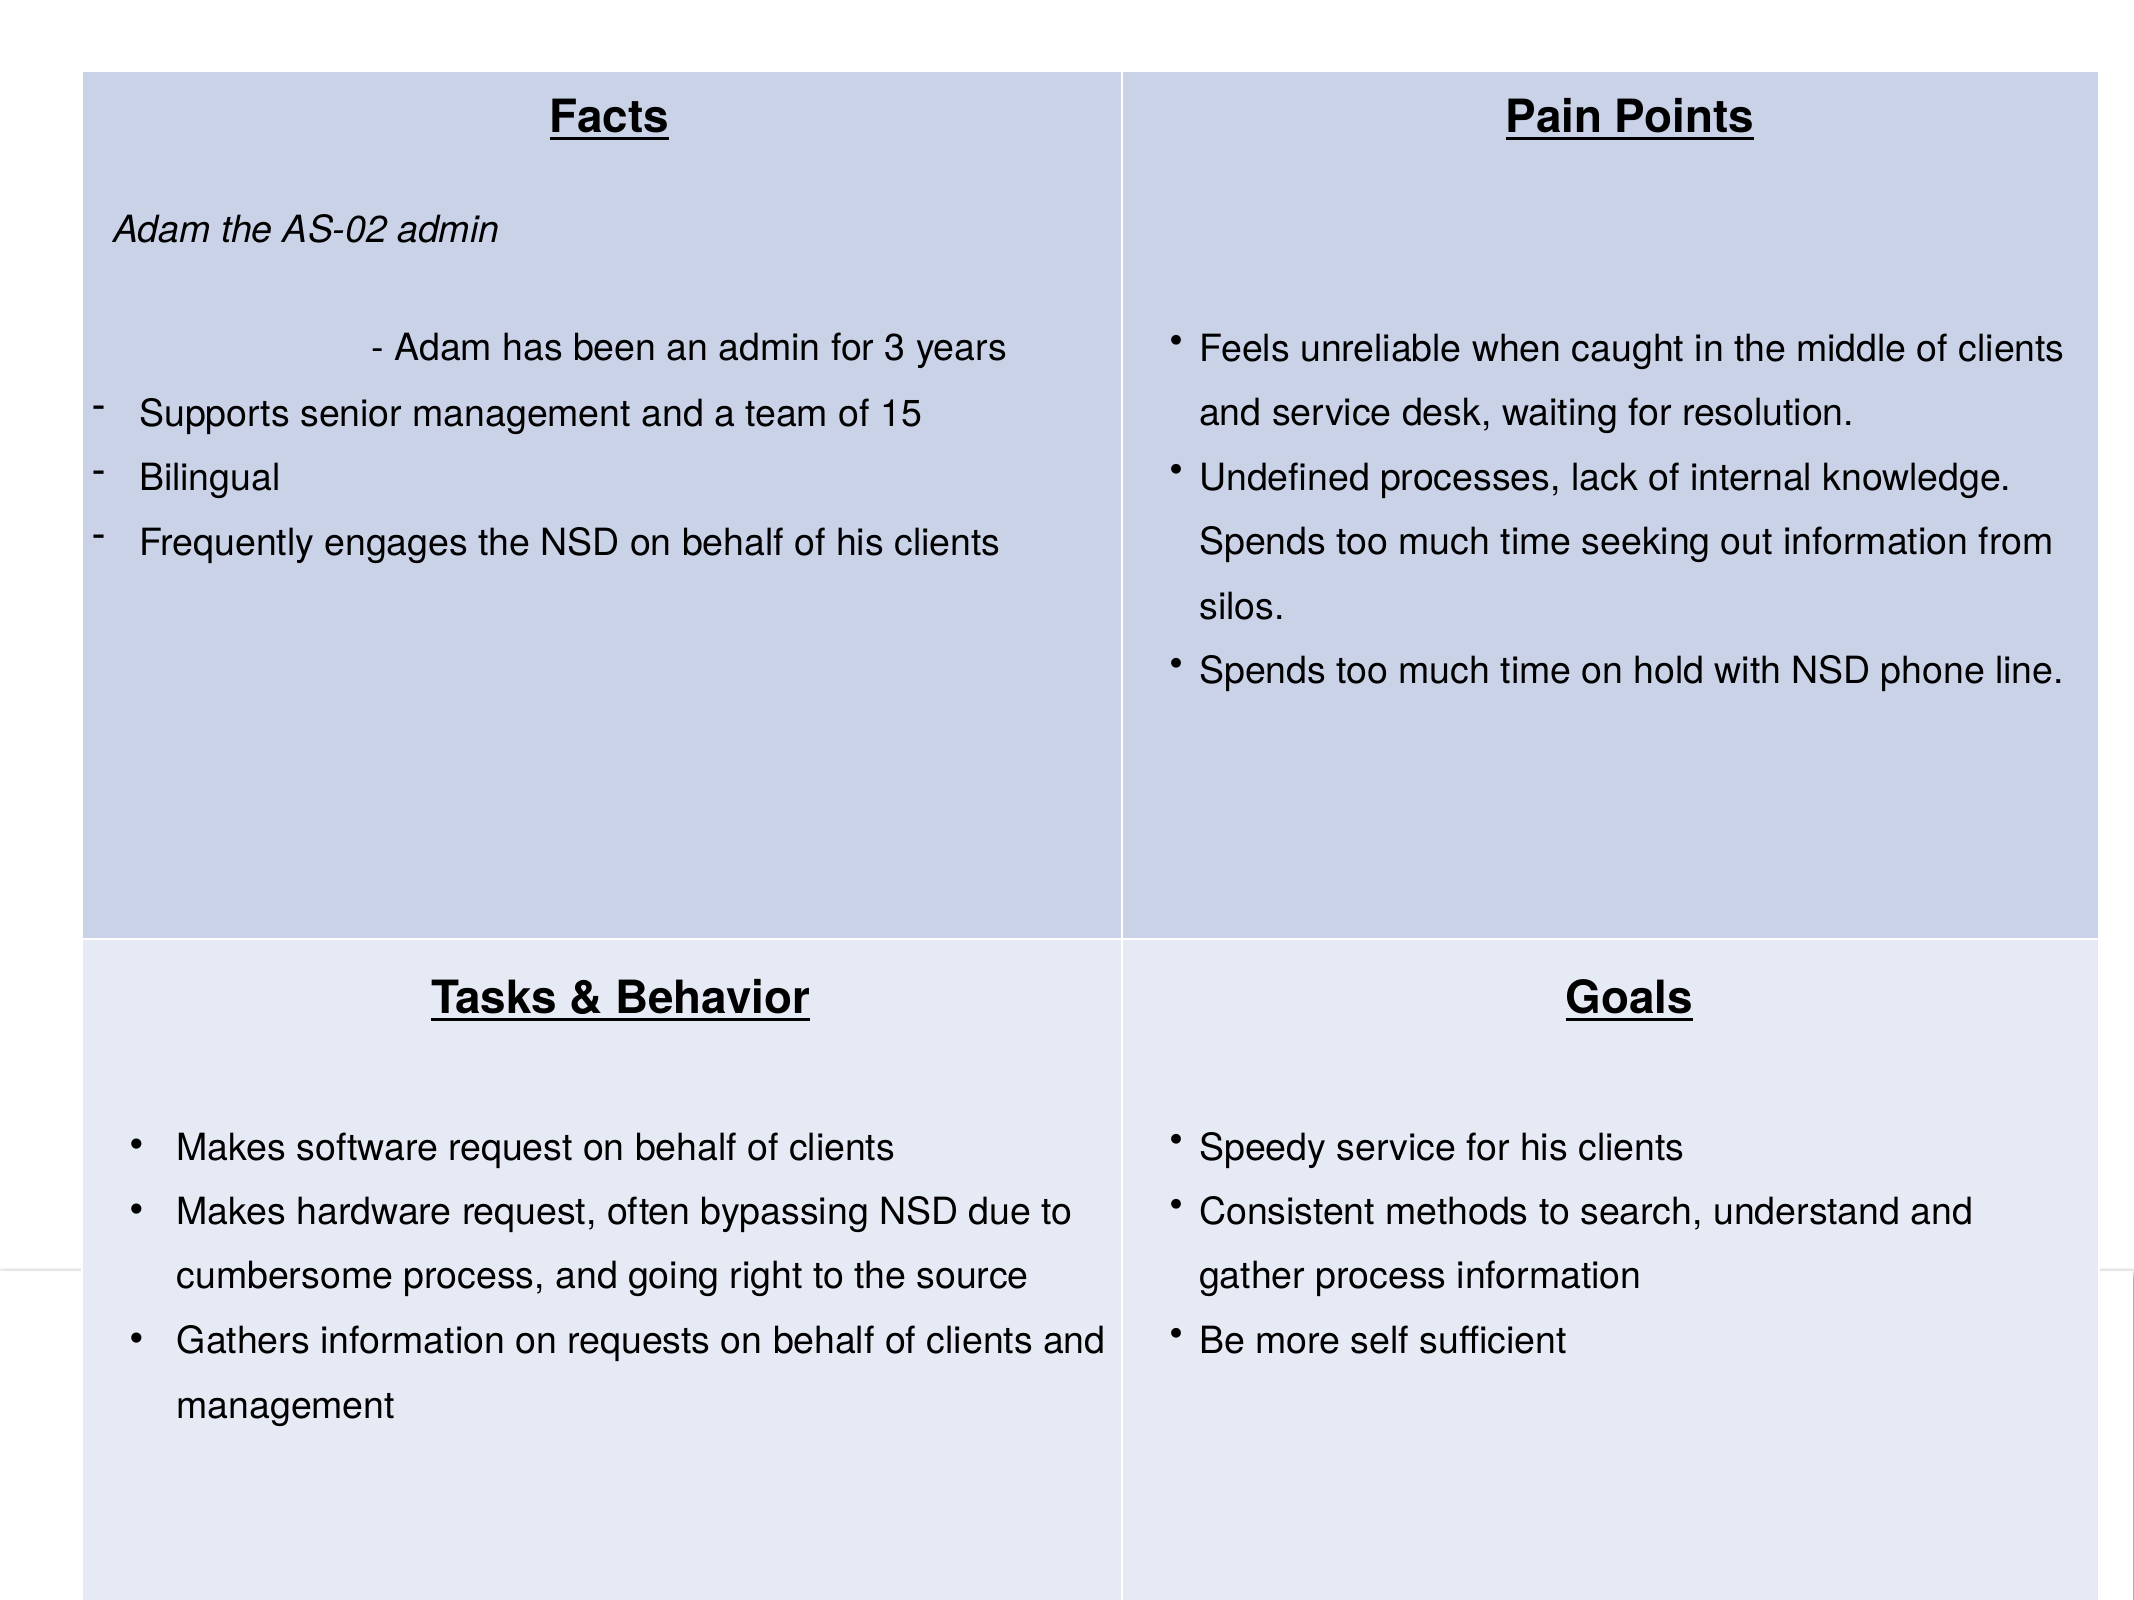

| Facts Adam the AS-02 admin - Adam has been an admin for 3 years Supports senior management and a team of 15 Bilingual Frequently engages the NSD on behalf of his clients | Pain Points Feels unreliable when caught in the middle of clients and service desk, waiting for resolution. Undefined processes, lack of internal knowledge. Spends too much time seeking out information from silos. Spends too much time on hold with NSD phone line. |
| --- | --- |
| Tasks & Behavior Makes software request on behalf of clients Makes hardware request, often bypassing NSD due to cumbersome process, and going right to the source Gathers information on requests on behalf of clients and management | Goals Speedy service for his clients Consistent methods to search, understand and gather process information Be more self sufficient |